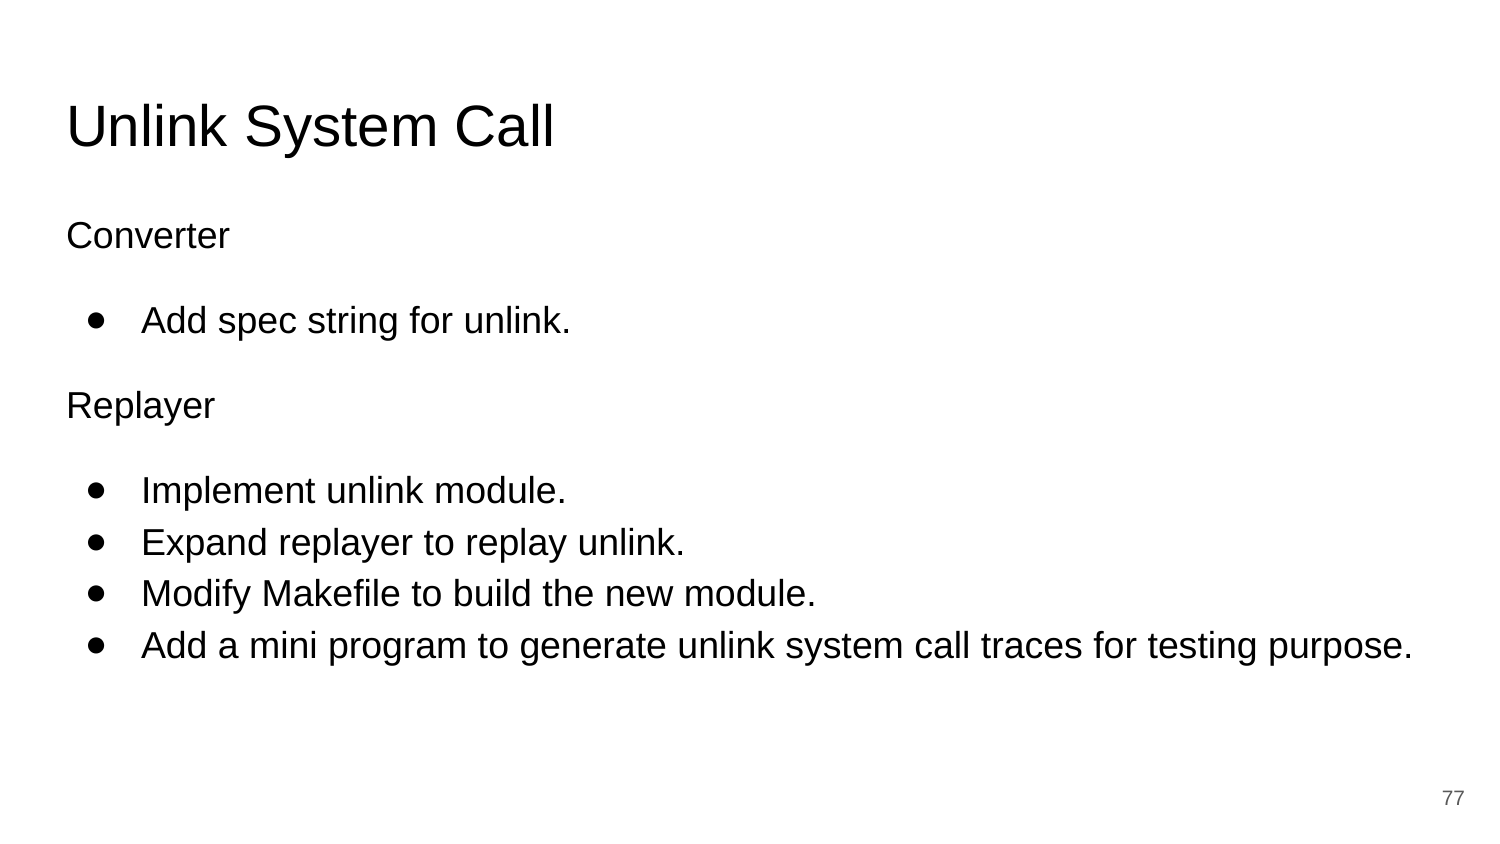

# Unlink System Call

Converter
Add spec string for unlink.
Replayer
Implement unlink module.
Expand replayer to replay unlink.
Modify Makefile to build the new module.
Add a mini program to generate unlink system call traces for testing purpose.
77